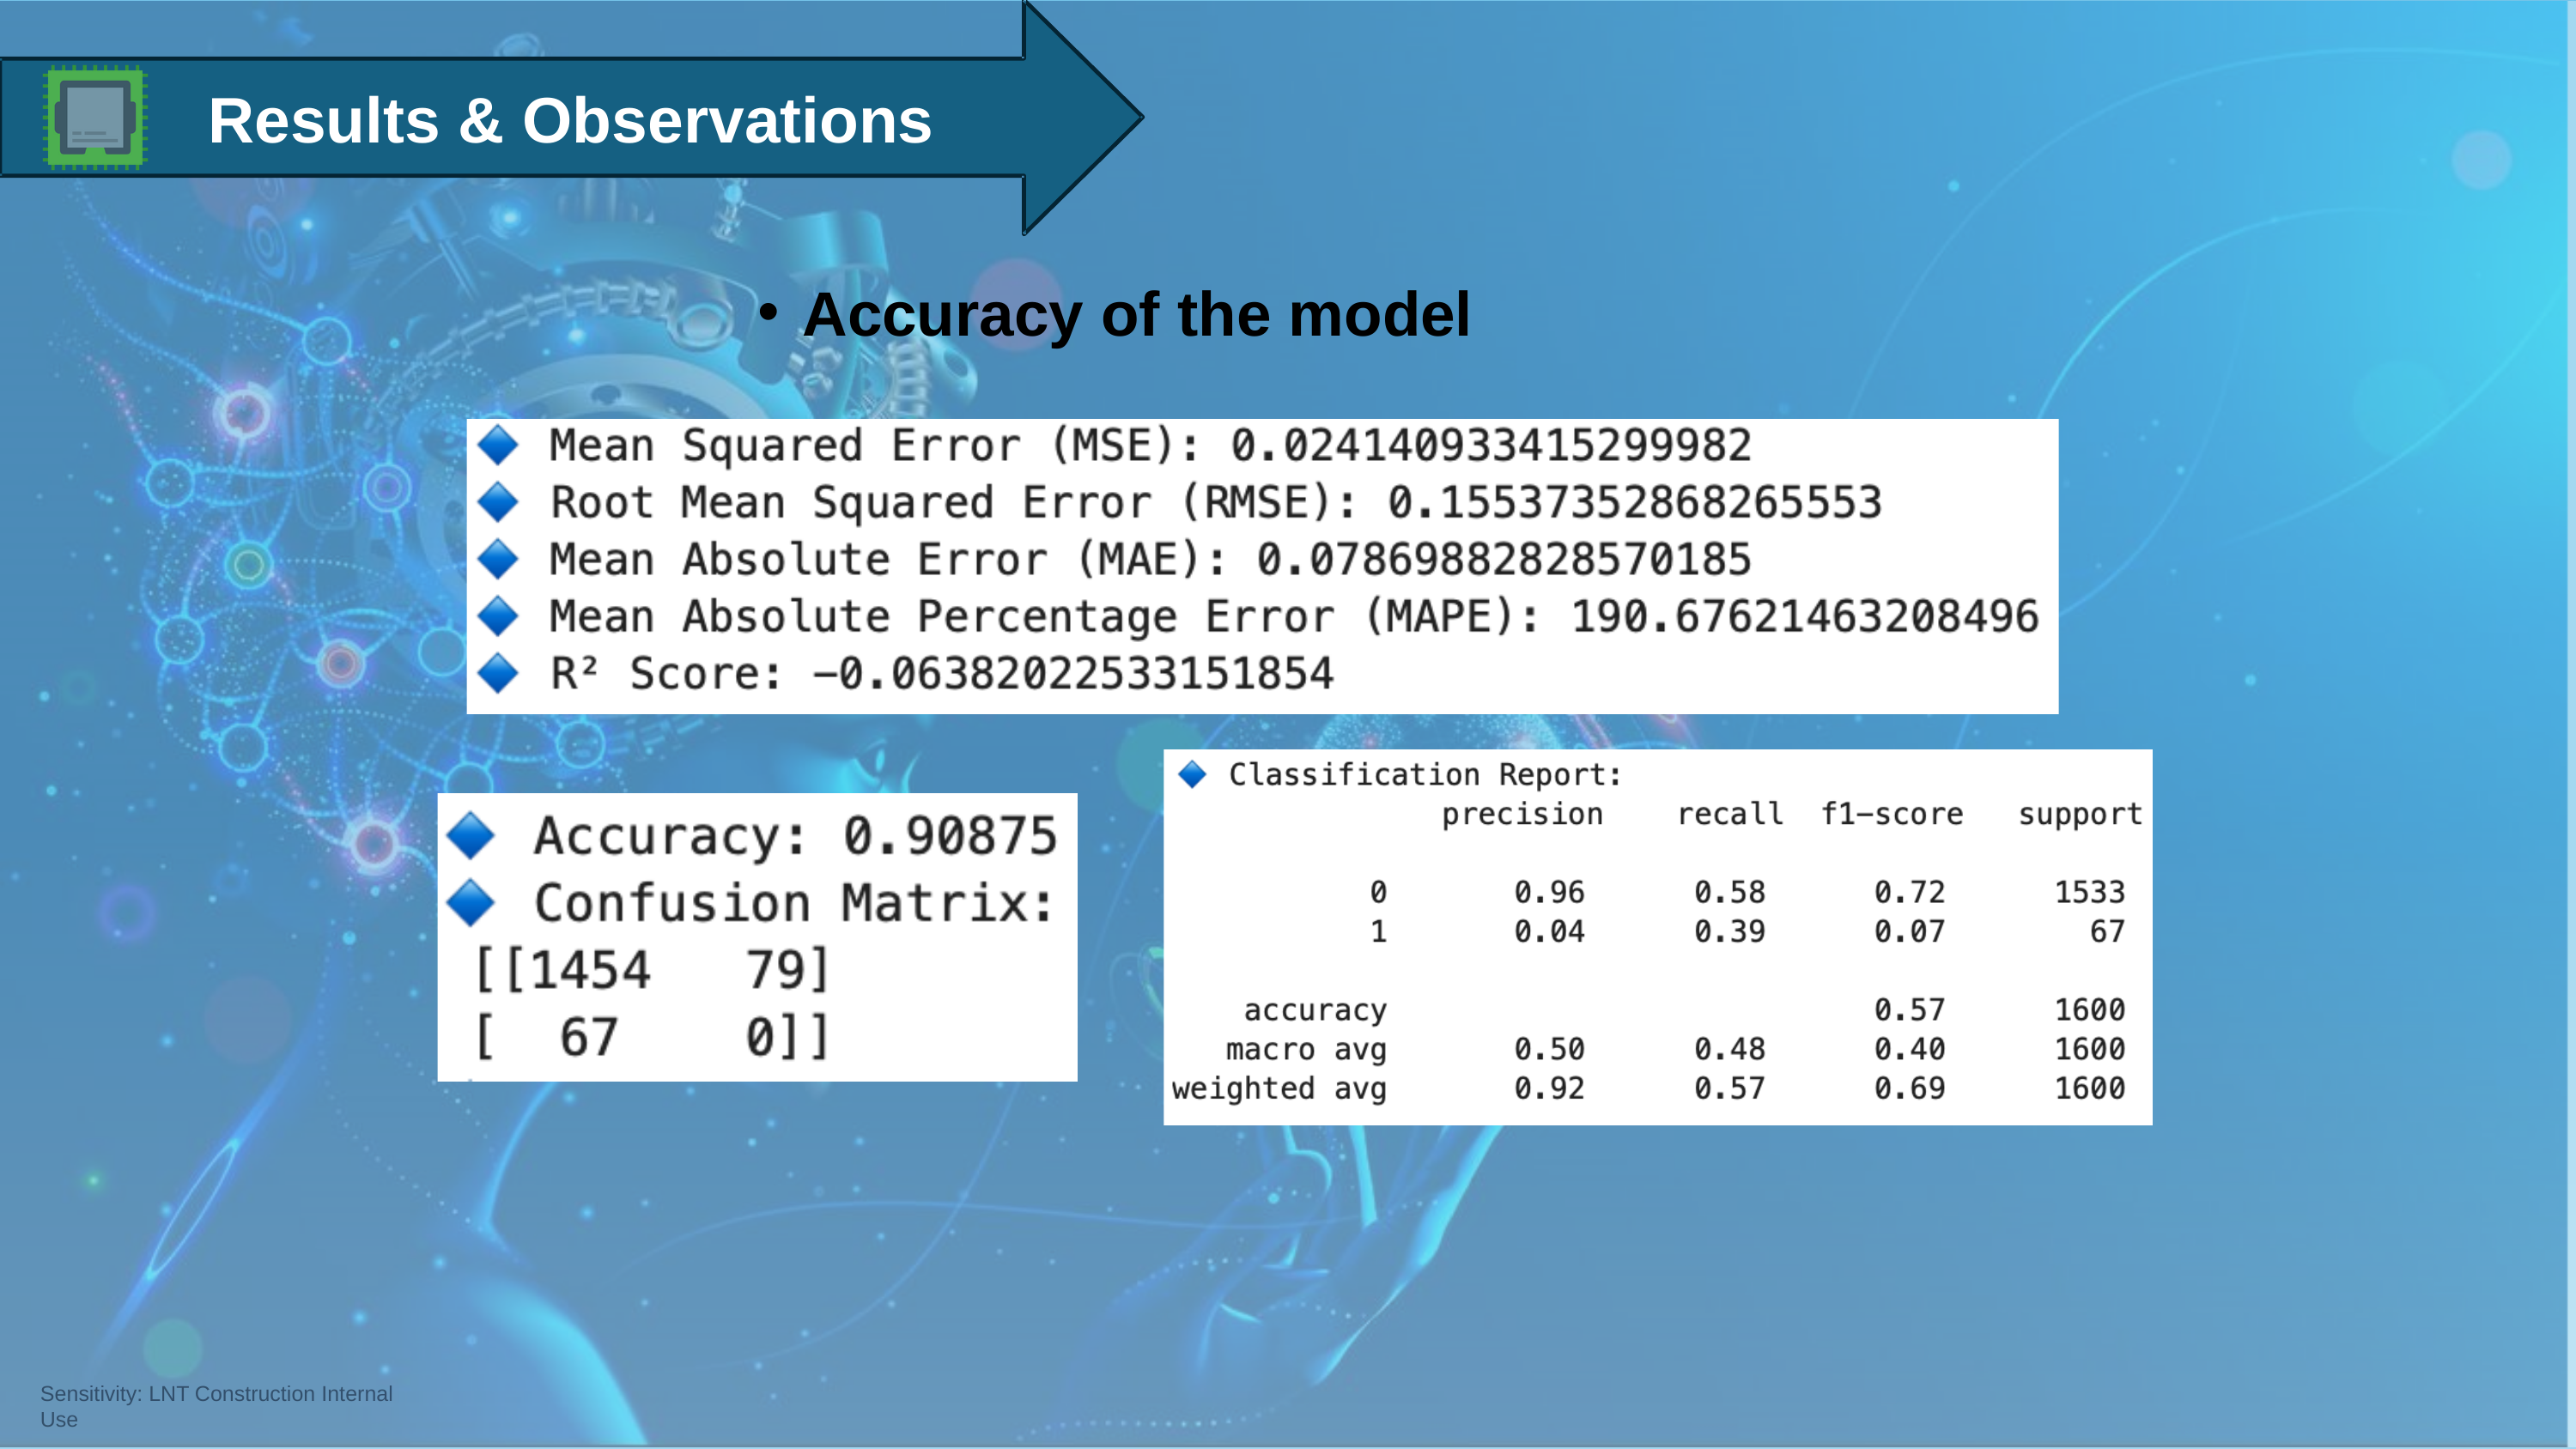

Results & Observations

Accuracy of the model

Sensitivity: LNT Construction Internal Use